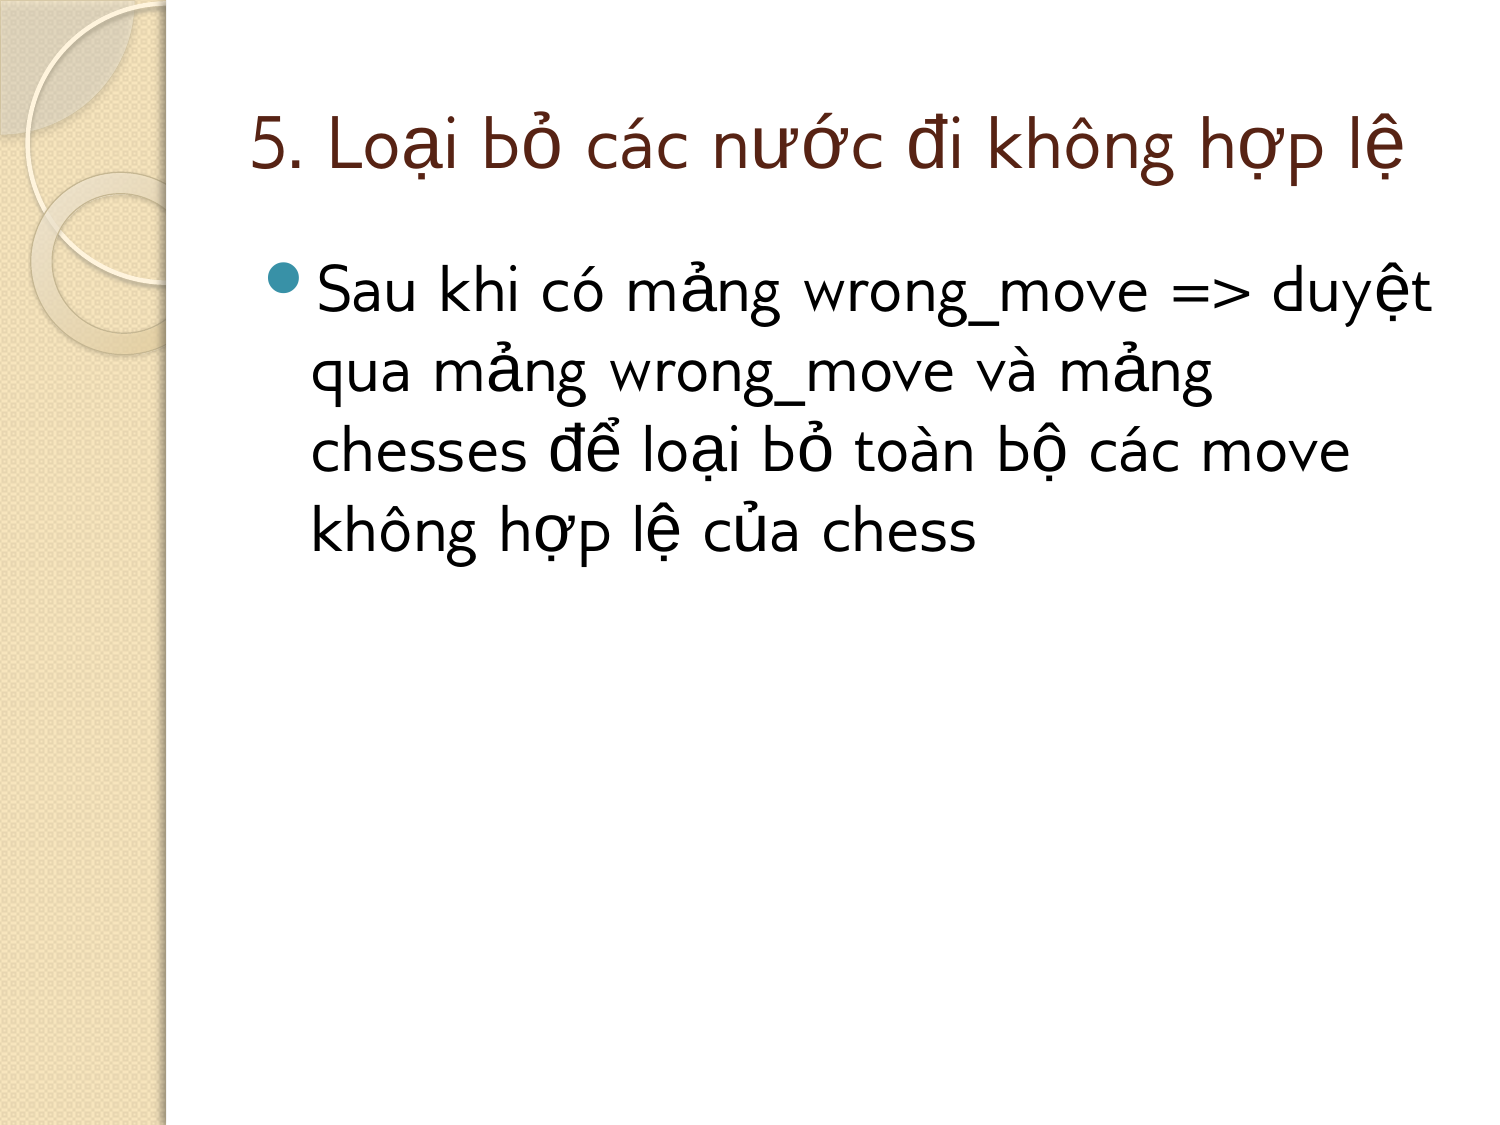

# 5. Loại bỏ các nước đi không hợp lệ
Sau khi có mảng wrong_move => duyệt qua mảng wrong_move và mảng chesses để loại bỏ toàn bộ các move không hợp lệ của chess